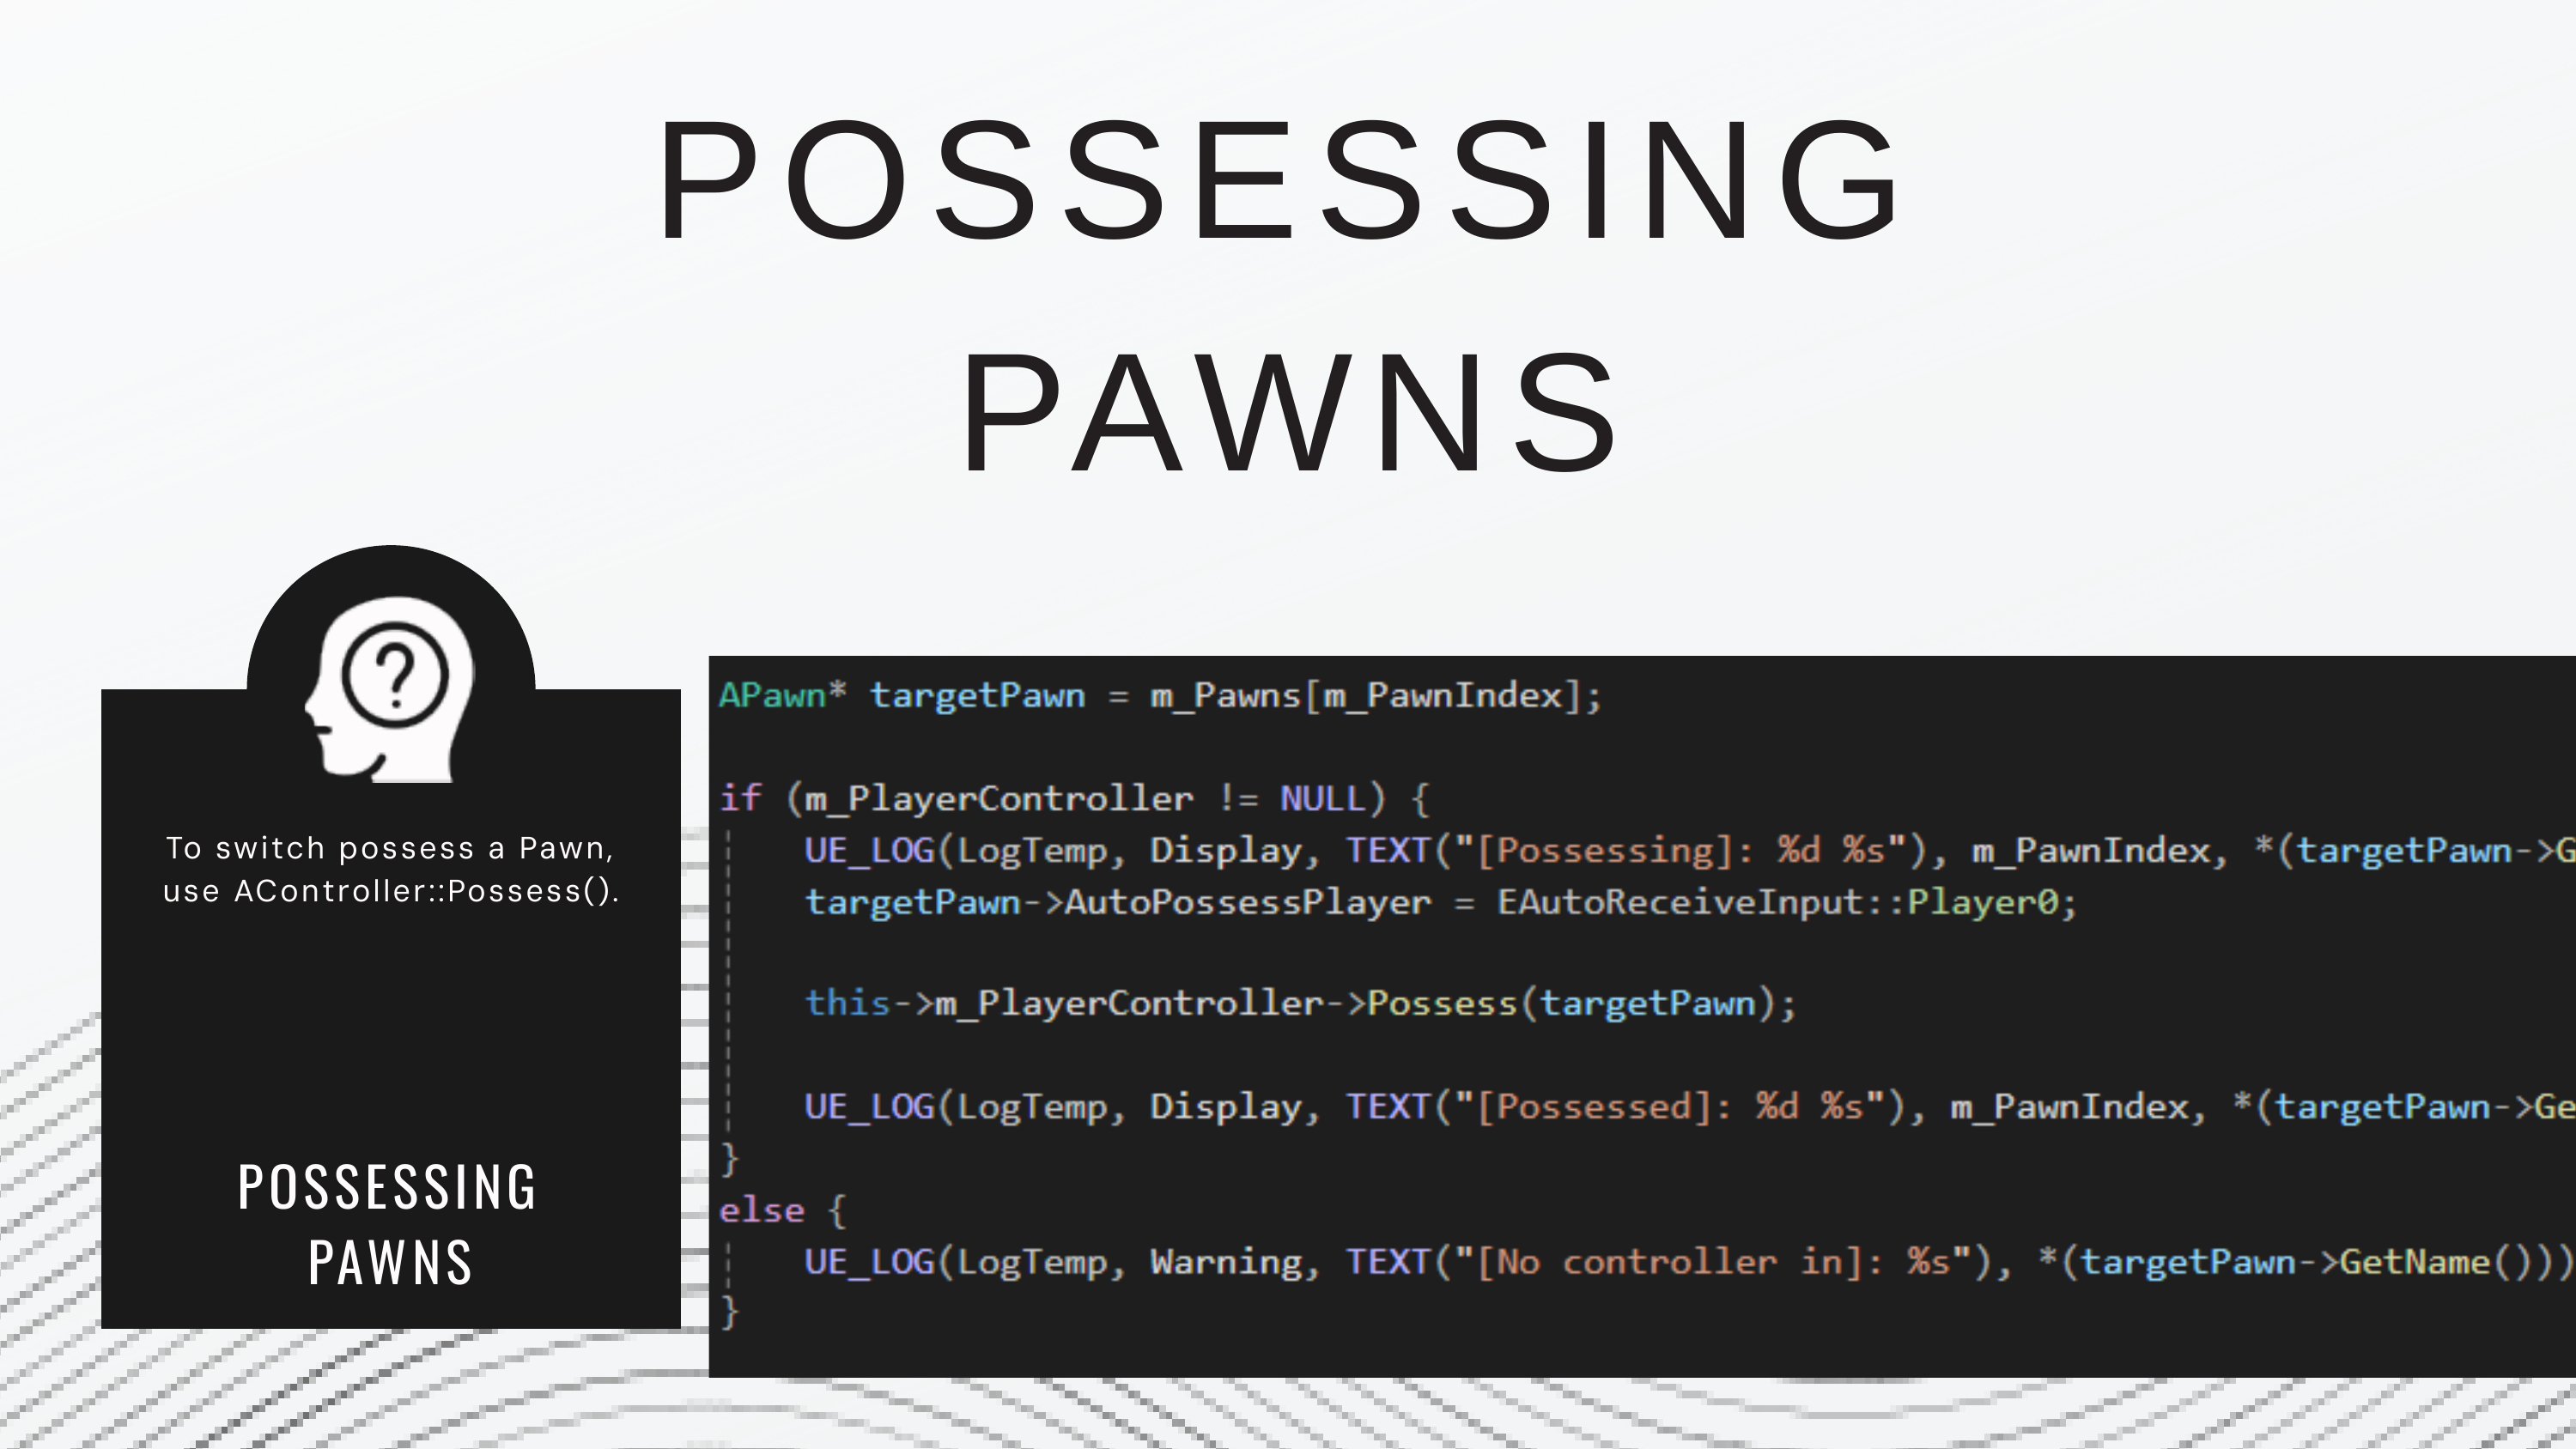

POSSESSING PAWNS

To switch possess a Pawn, use AController::Possess().

POSSESSING PAWNS